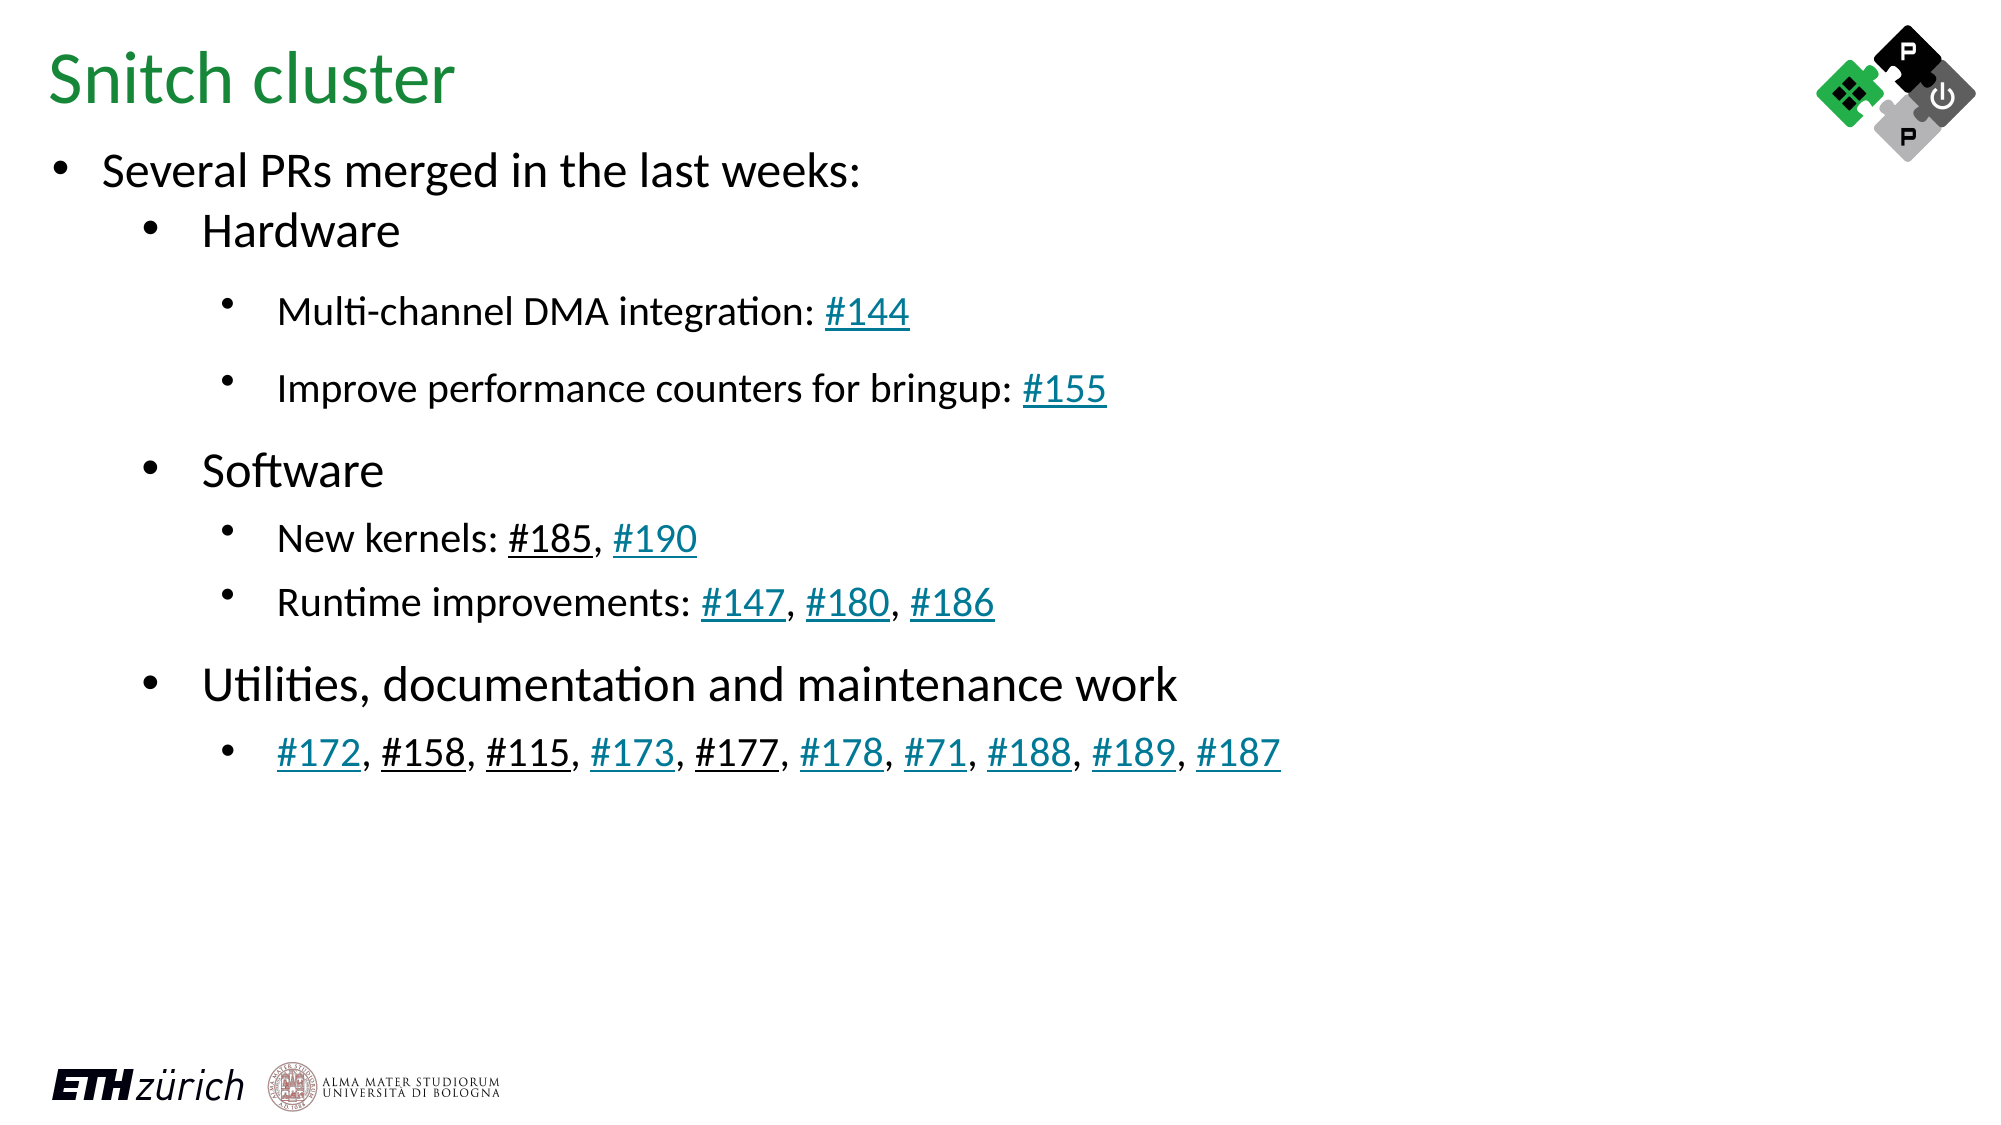

Snitch cluster
Several PRs merged in the last weeks:
Hardware
Multi-channel DMA integration: #144
Improve performance counters for bringup: #155
Software
New kernels: #185, #190
Runtime improvements: #147, #180, #186
Utilities, documentation and maintenance work
#172, #158, #115, #173, #177, #178, #71, #188, #189, #187